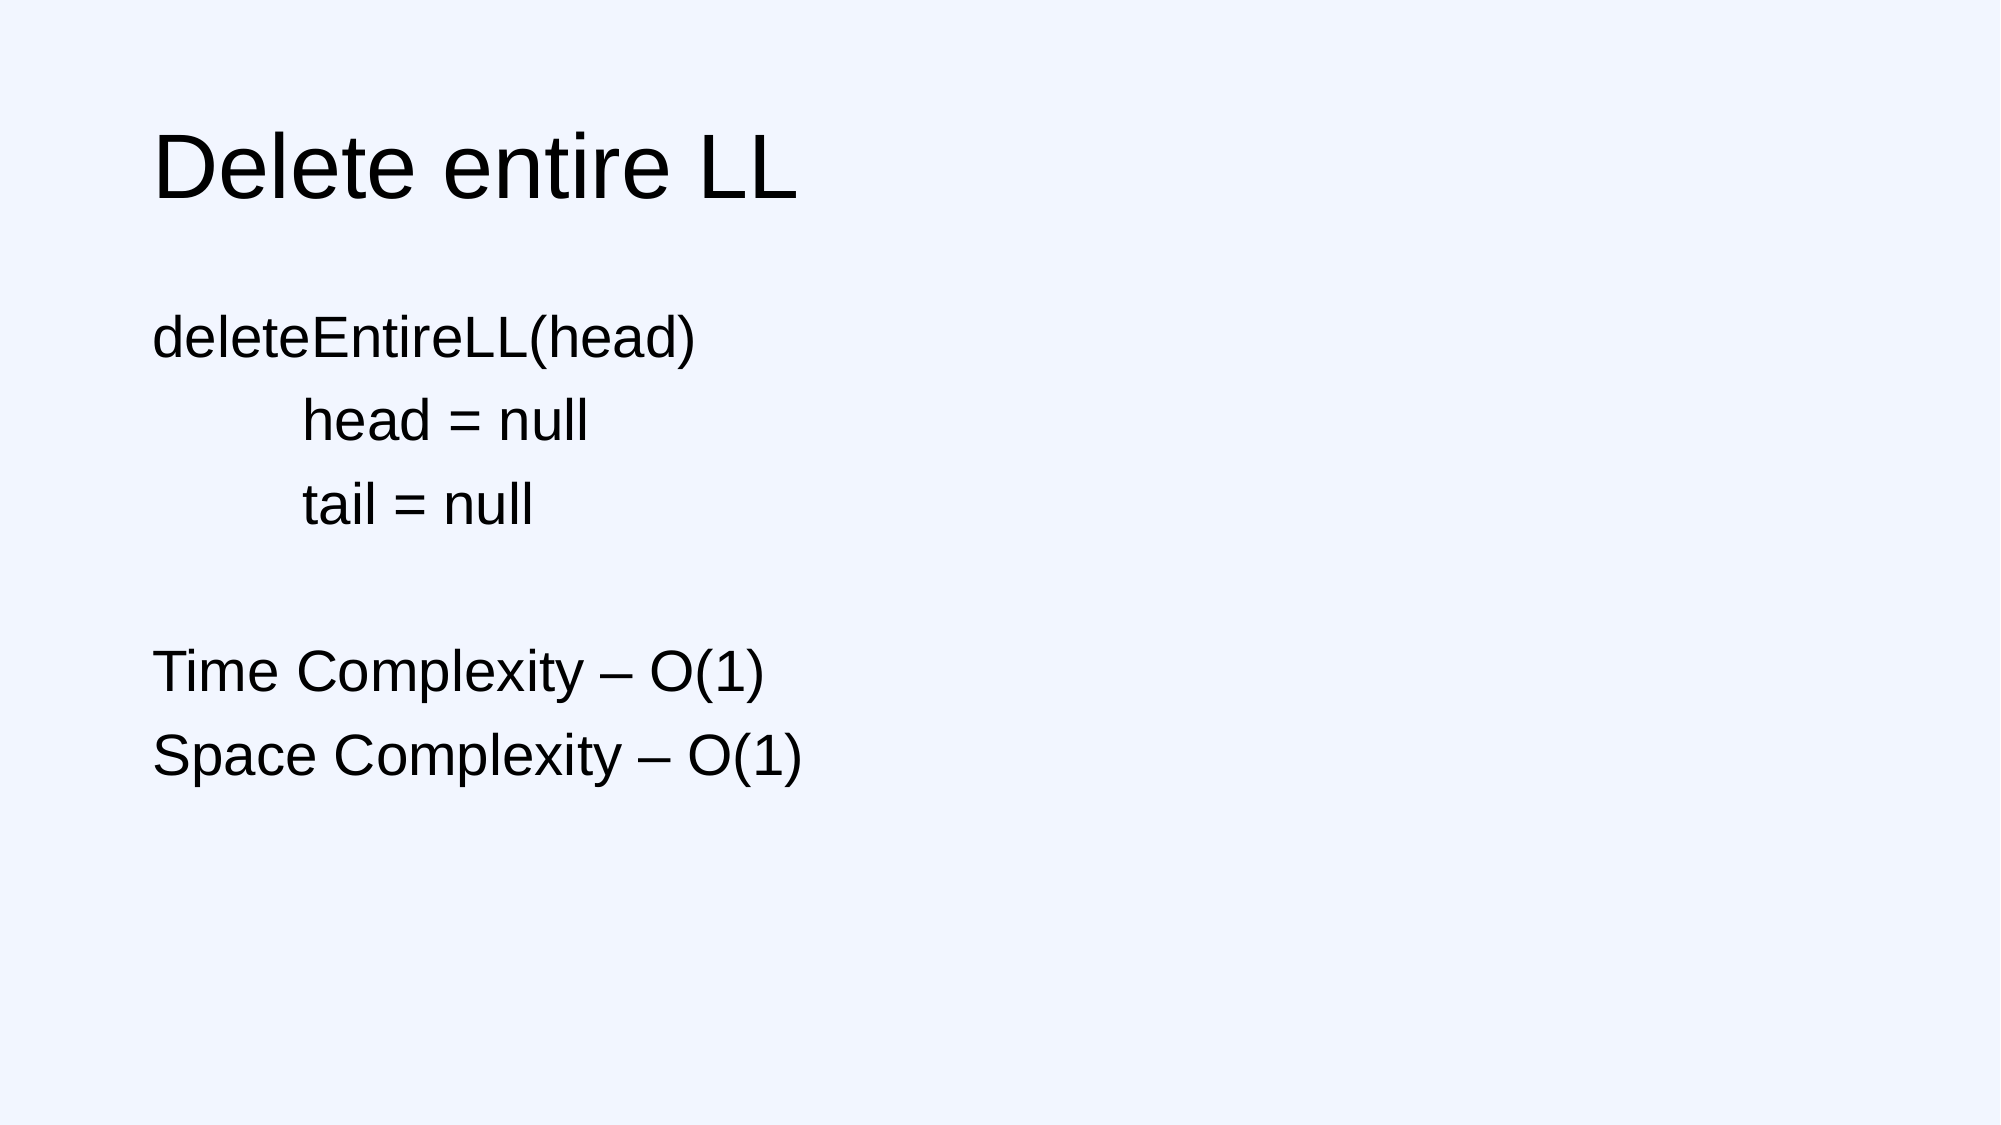

# Delete entire LL
deleteEntireLL(head)
	head = null
	tail = null

Time Complexity – O(1)
Space Complexity – O(1)